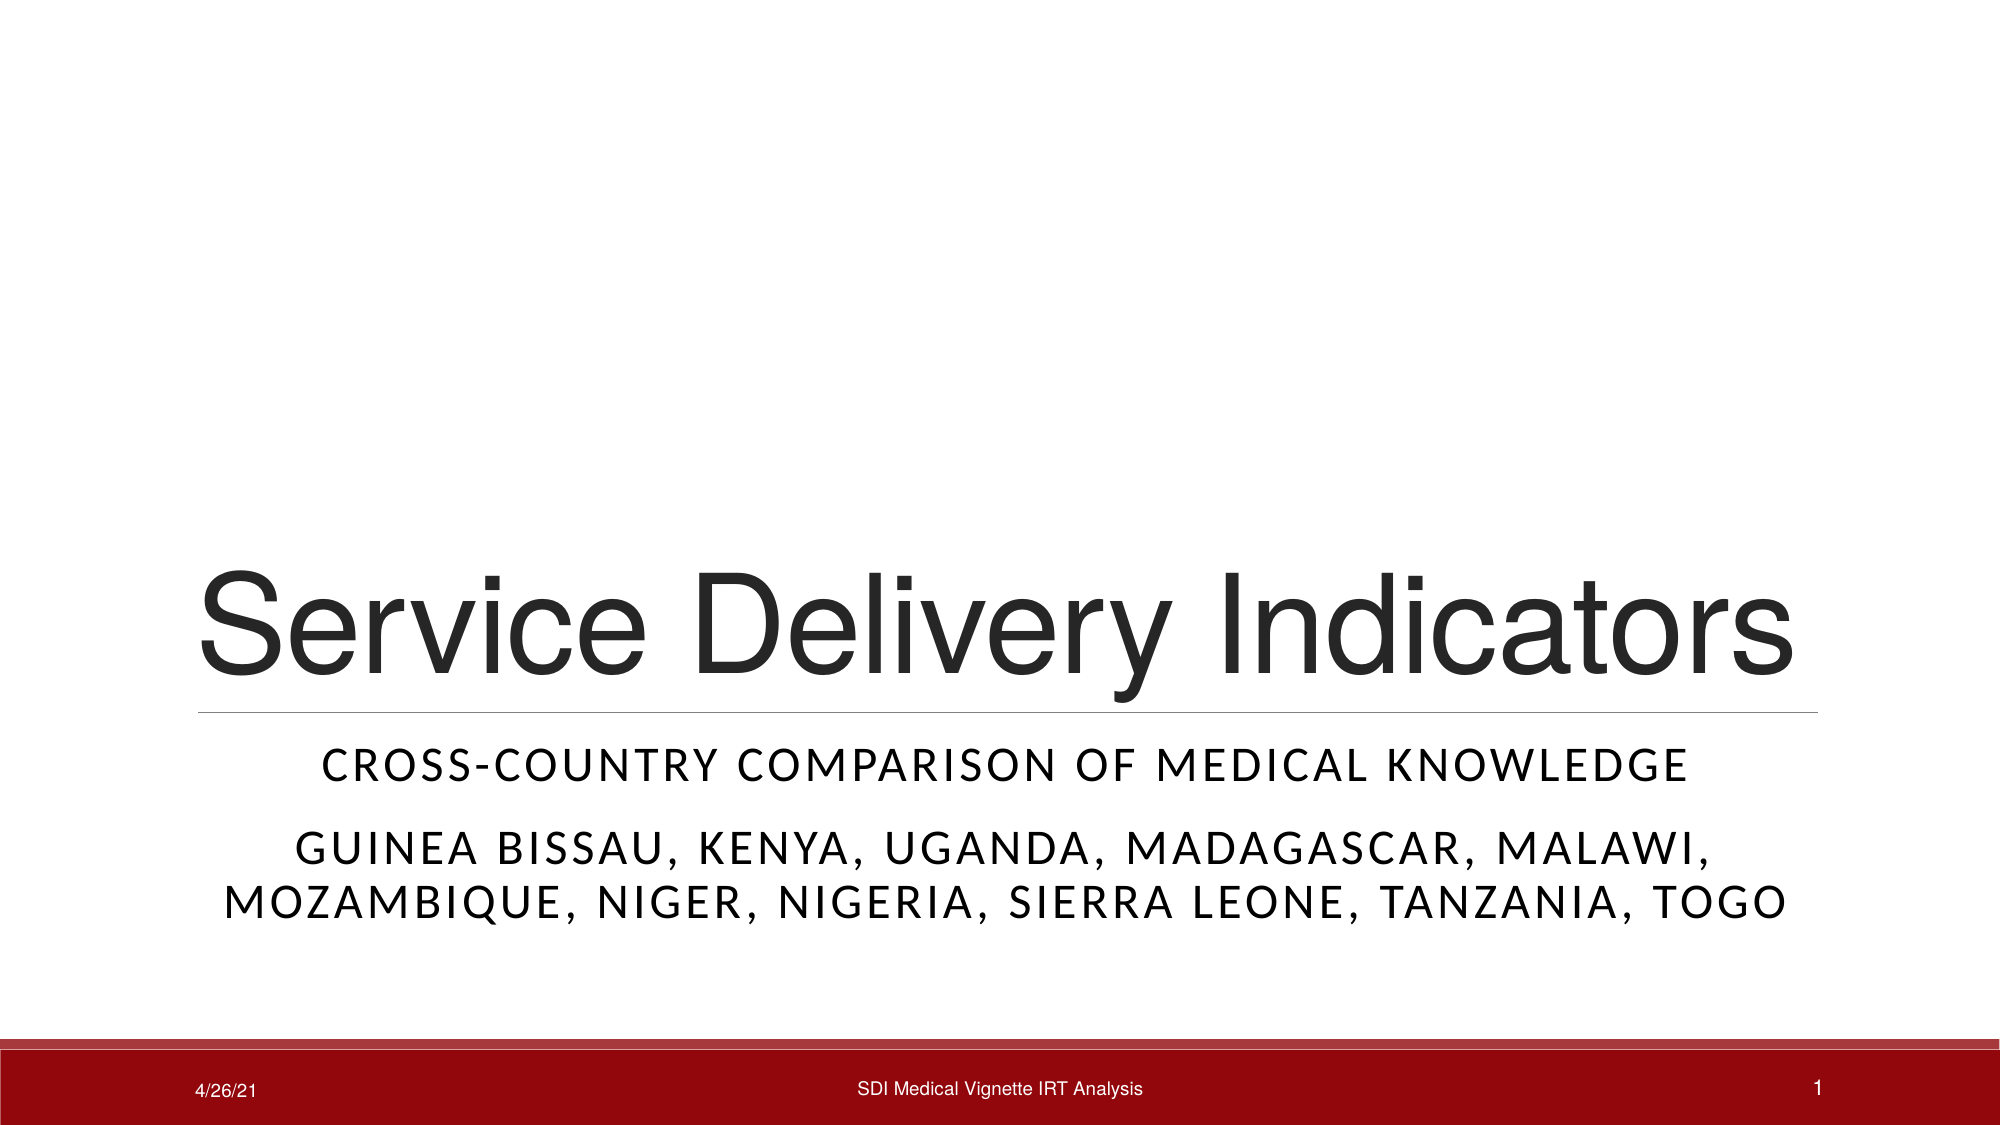

# Service Delivery Indicators
Cross-Country Comparison of medical knowledge
Guinea Bissau, Kenya, Uganda, Madagascar, Malawi, Mozambique, NIGER, Nigeria, SIERRA LEONE, Tanzania, TOGO

4/26/21
SDI Medical Vignette IRT Analysis
1